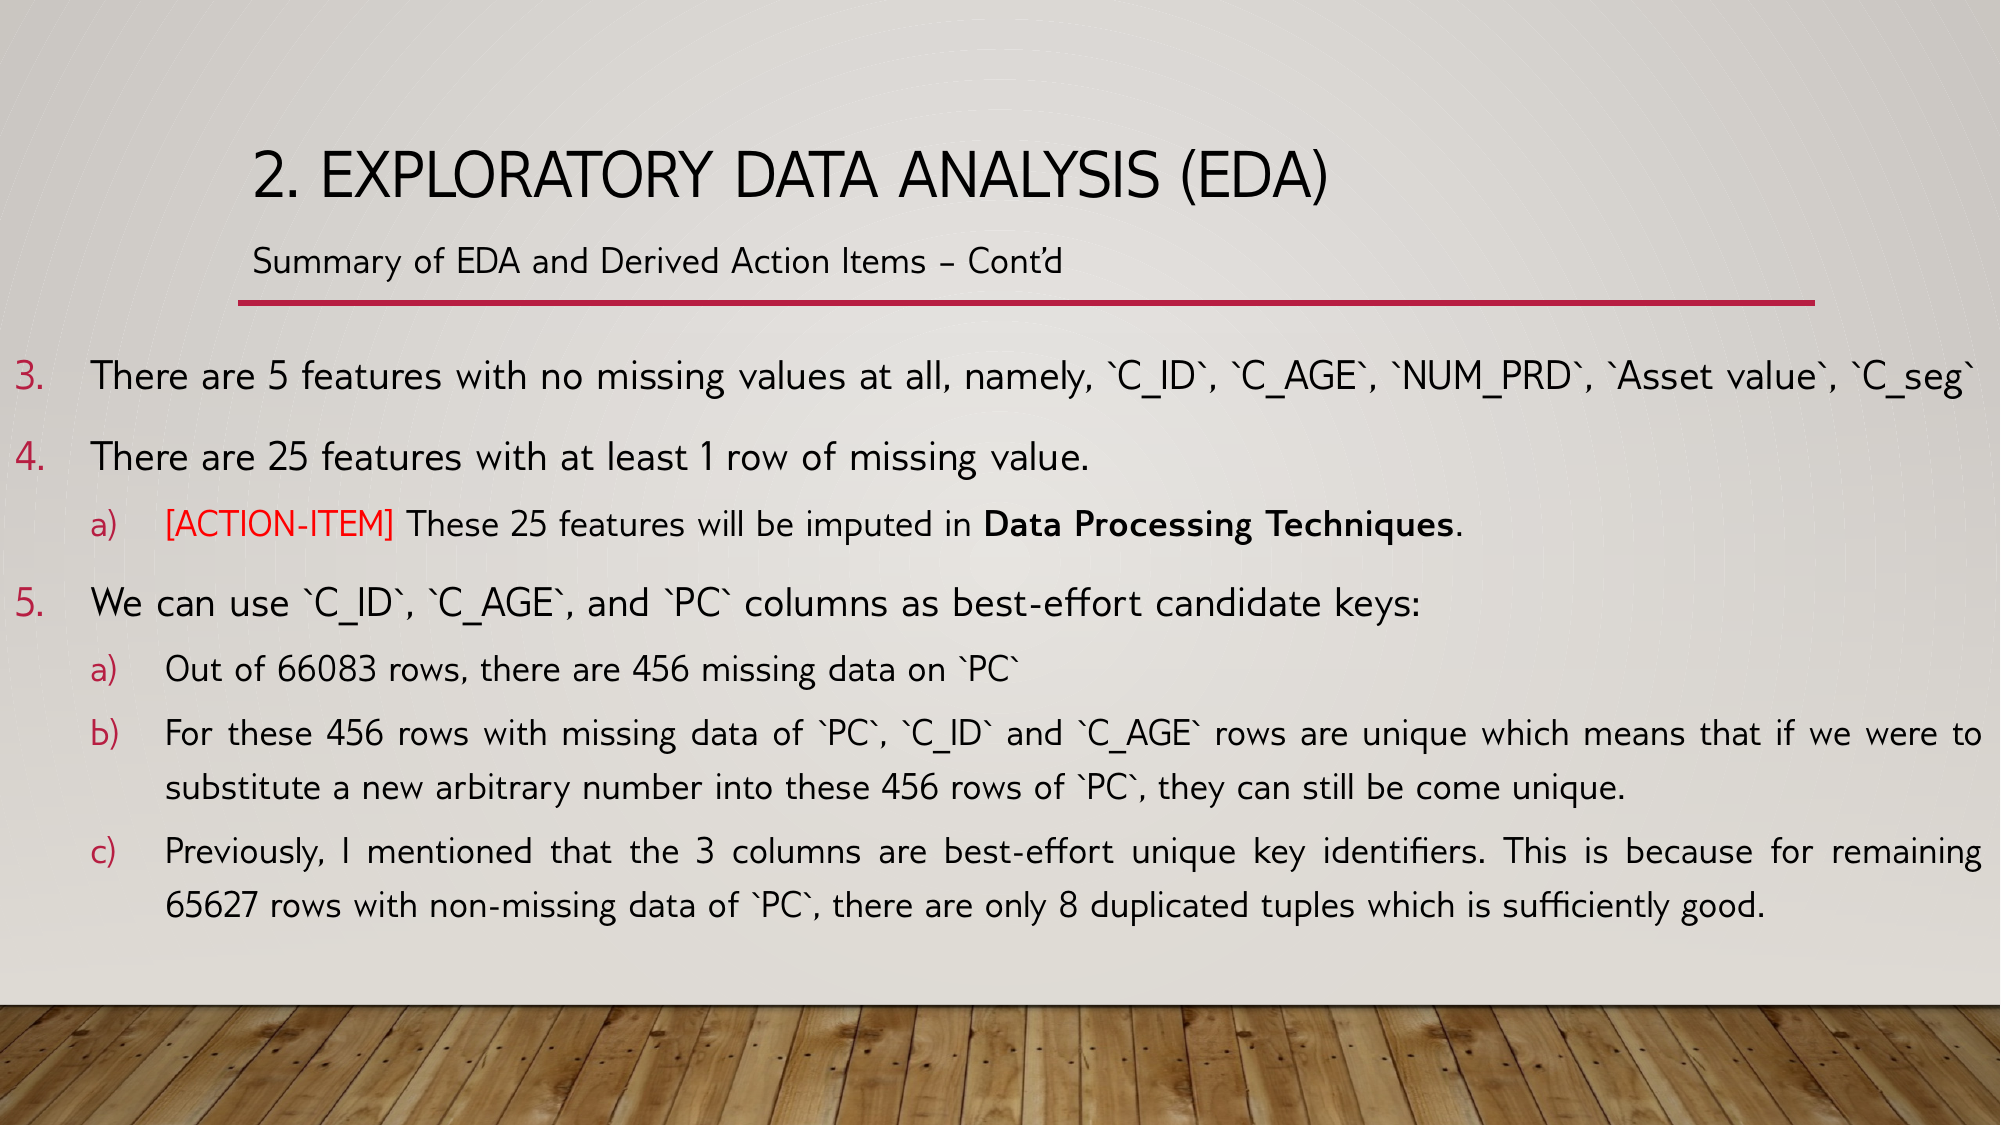

# 2. Exploratory Data Analysis (EDA)
Summary of EDA and Derived Action Items – Cont’d
There are 5 features with no missing values at all, namely, `C_ID`, `C_AGE`, `NUM_PRD`, `Asset value`, `C_seg`
There are 25 features with at least 1 row of missing value.
[ACTION-ITEM] These 25 features will be imputed in Data Processing Techniques.
We can use `C_ID`, `C_AGE`, and `PC` columns as best-effort candidate keys:
Out of 66083 rows, there are 456 missing data on `PC`
For these 456 rows with missing data of `PC`, `C_ID` and `C_AGE` rows are unique which means that if we were to substitute a new arbitrary number into these 456 rows of `PC`, they can still be come unique.
Previously, I mentioned that the 3 columns are best-effort unique key identifiers. This is because for remaining 65627 rows with non-missing data of `PC`, there are only 8 duplicated tuples which is sufficiently good.